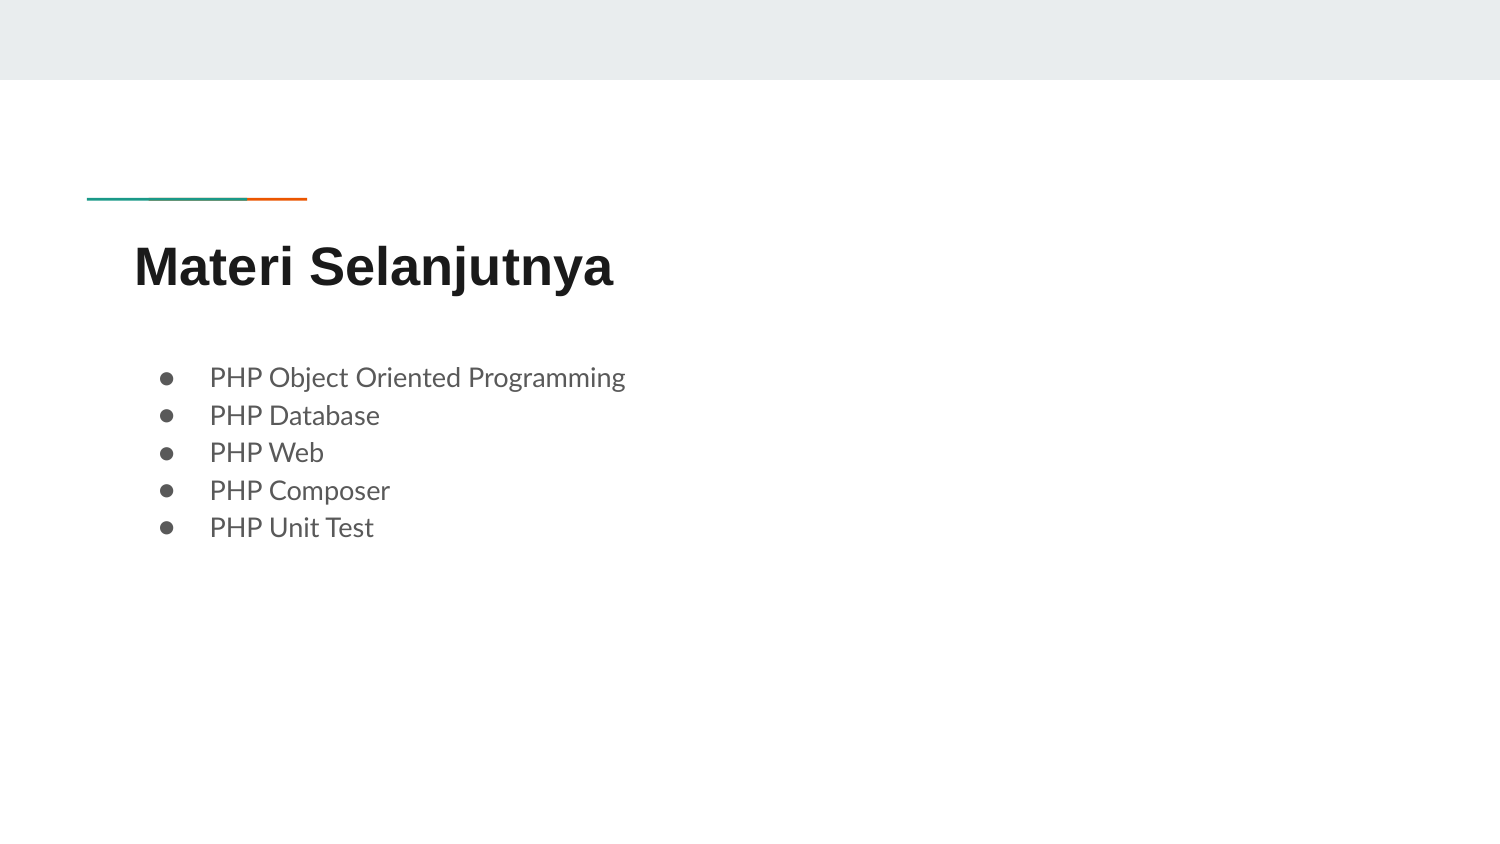

# Materi Selanjutnya
PHP Object Oriented Programming
PHP Database
PHP Web
PHP Composer
PHP Unit Test